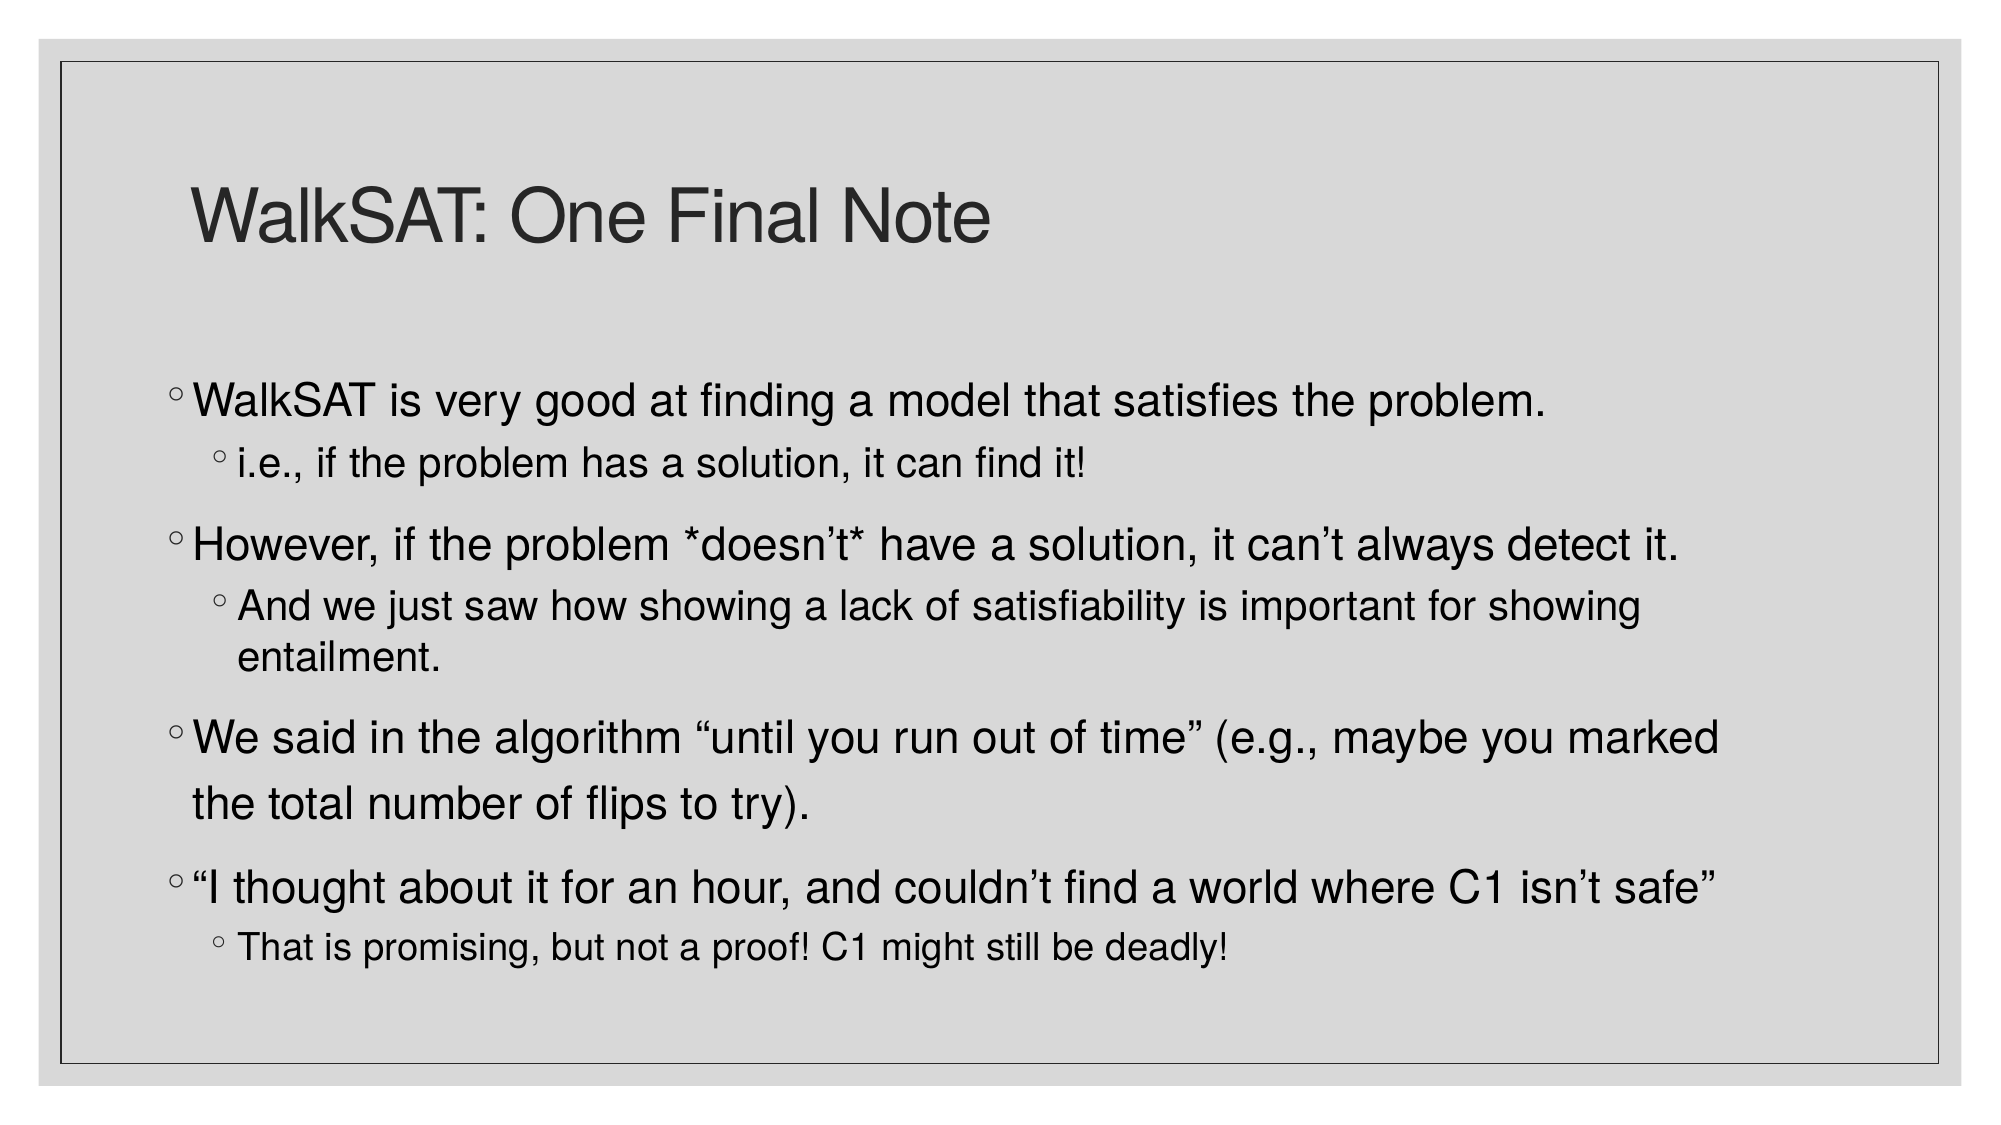

# WalkSAT: One Final Note
WalkSAT is very good at finding a model that satisfies the problem.
i.e., if the problem has a solution, it can find it!
However, if the problem *doesn’t* have a solution, it can’t always detect it.
And we just saw how showing a lack of satisfiability is important for showing entailment.
We said in the algorithm “until you run out of time” (e.g., maybe you marked the total number of flips to try).
“I thought about it for an hour, and couldn’t find a world where C1 isn’t safe”
That is promising, but not a proof! C1 might still be deadly!